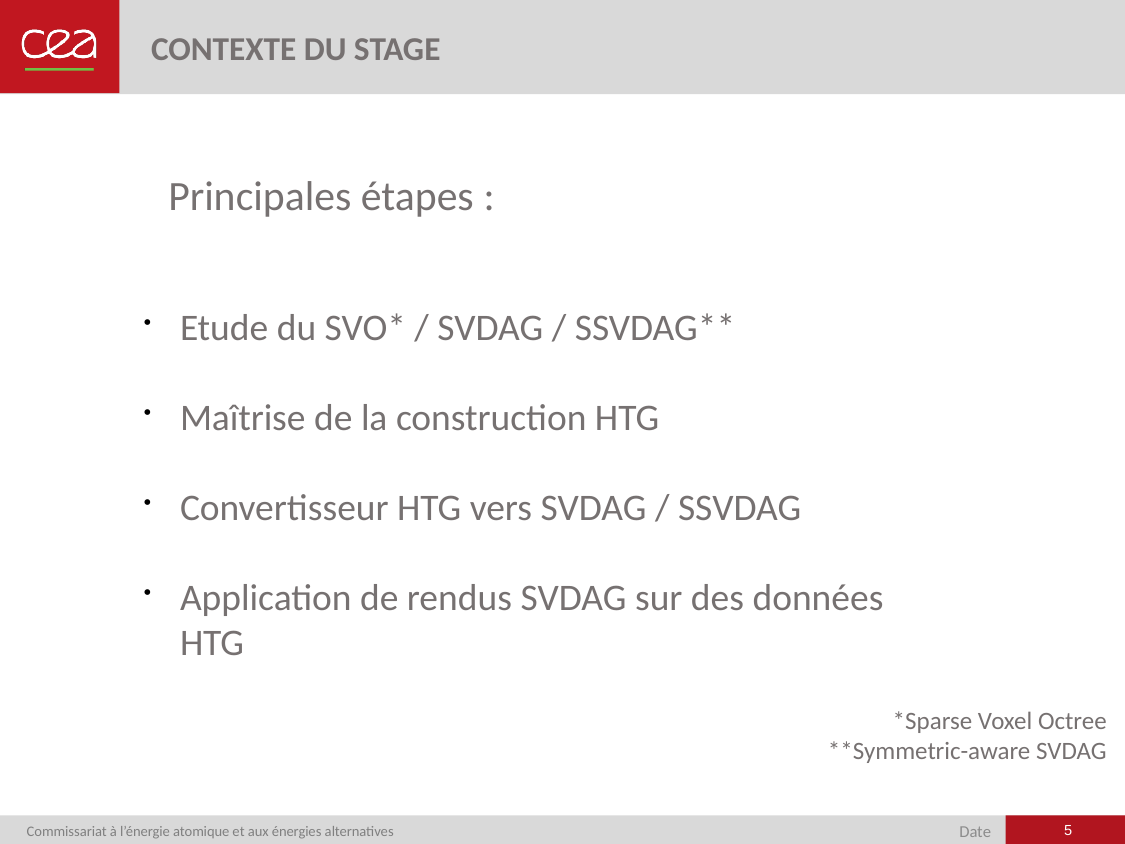

Contexte du stage
Principales étapes :
Etude du SVO* / SVDAG / SSVDAG**

Maîtrise de la construction HTG

Convertisseur HTG vers SVDAG / SSVDAG

Application de rendus SVDAG sur des données HTG
*Sparse Voxel Octree
**Symmetric-aware SVDAG
5